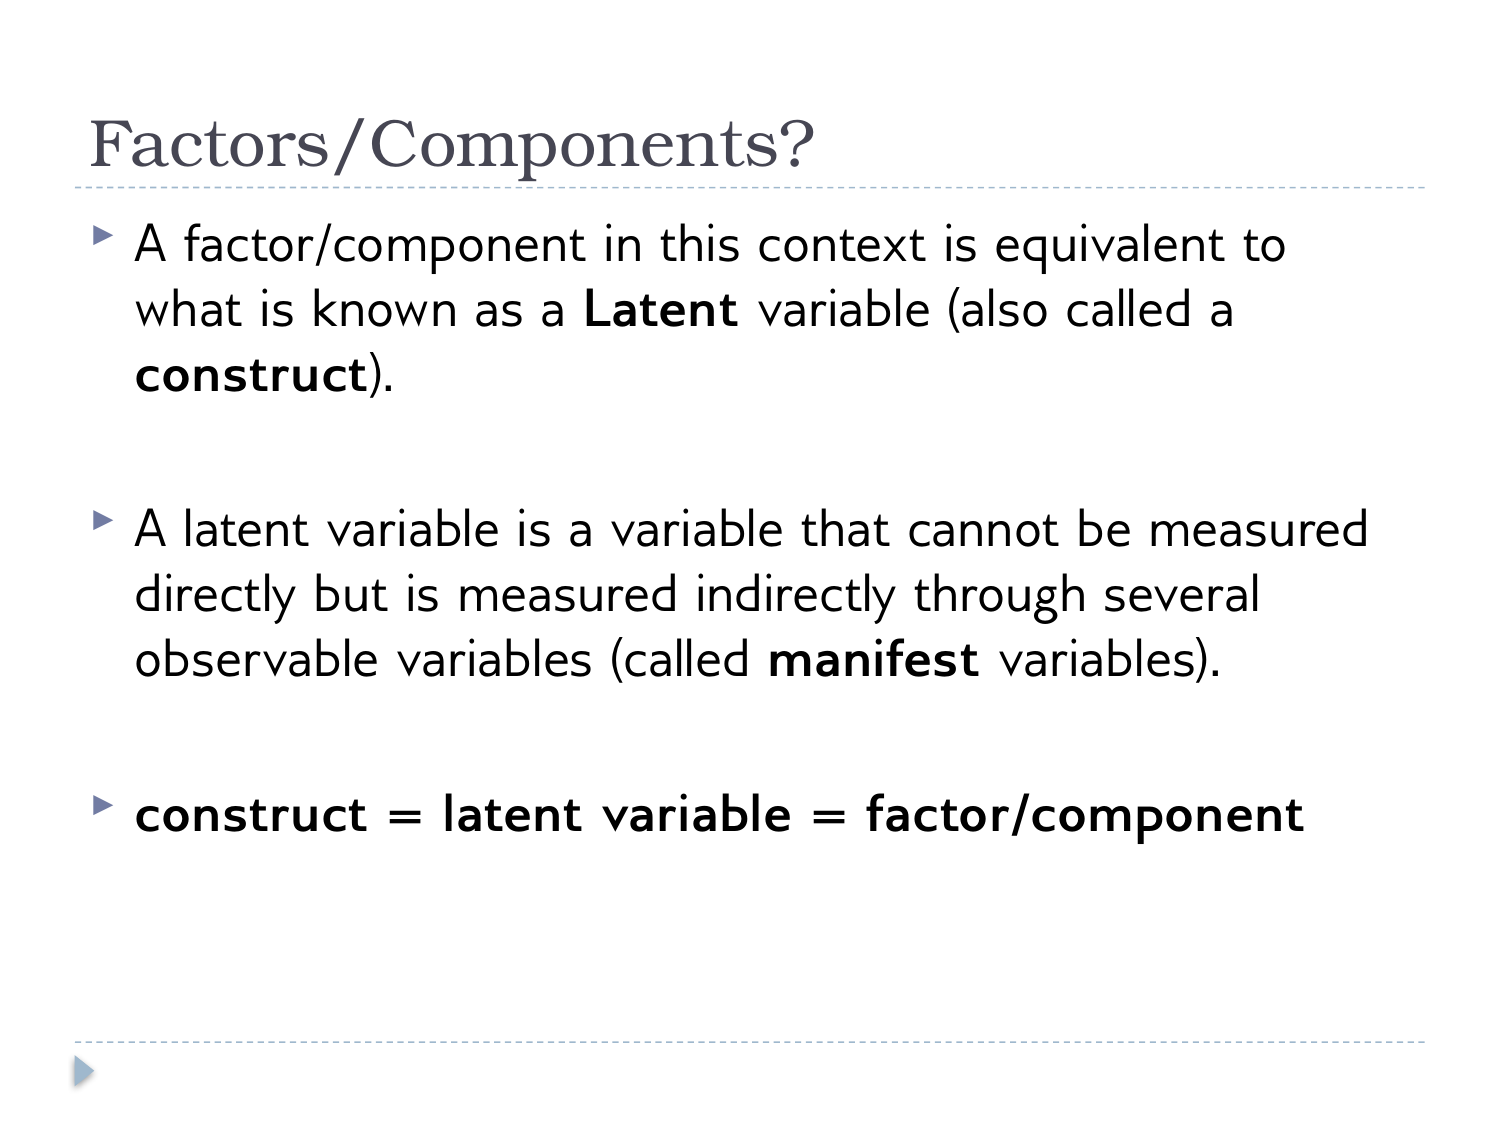

# Factors/Components?
A factor/component in this context is equivalent to what is known as a Latent variable (also called a construct).

A latent variable is a variable that cannot be measured directly but is measured indirectly through several observable variables (called manifest variables).

construct = latent variable = factor/component